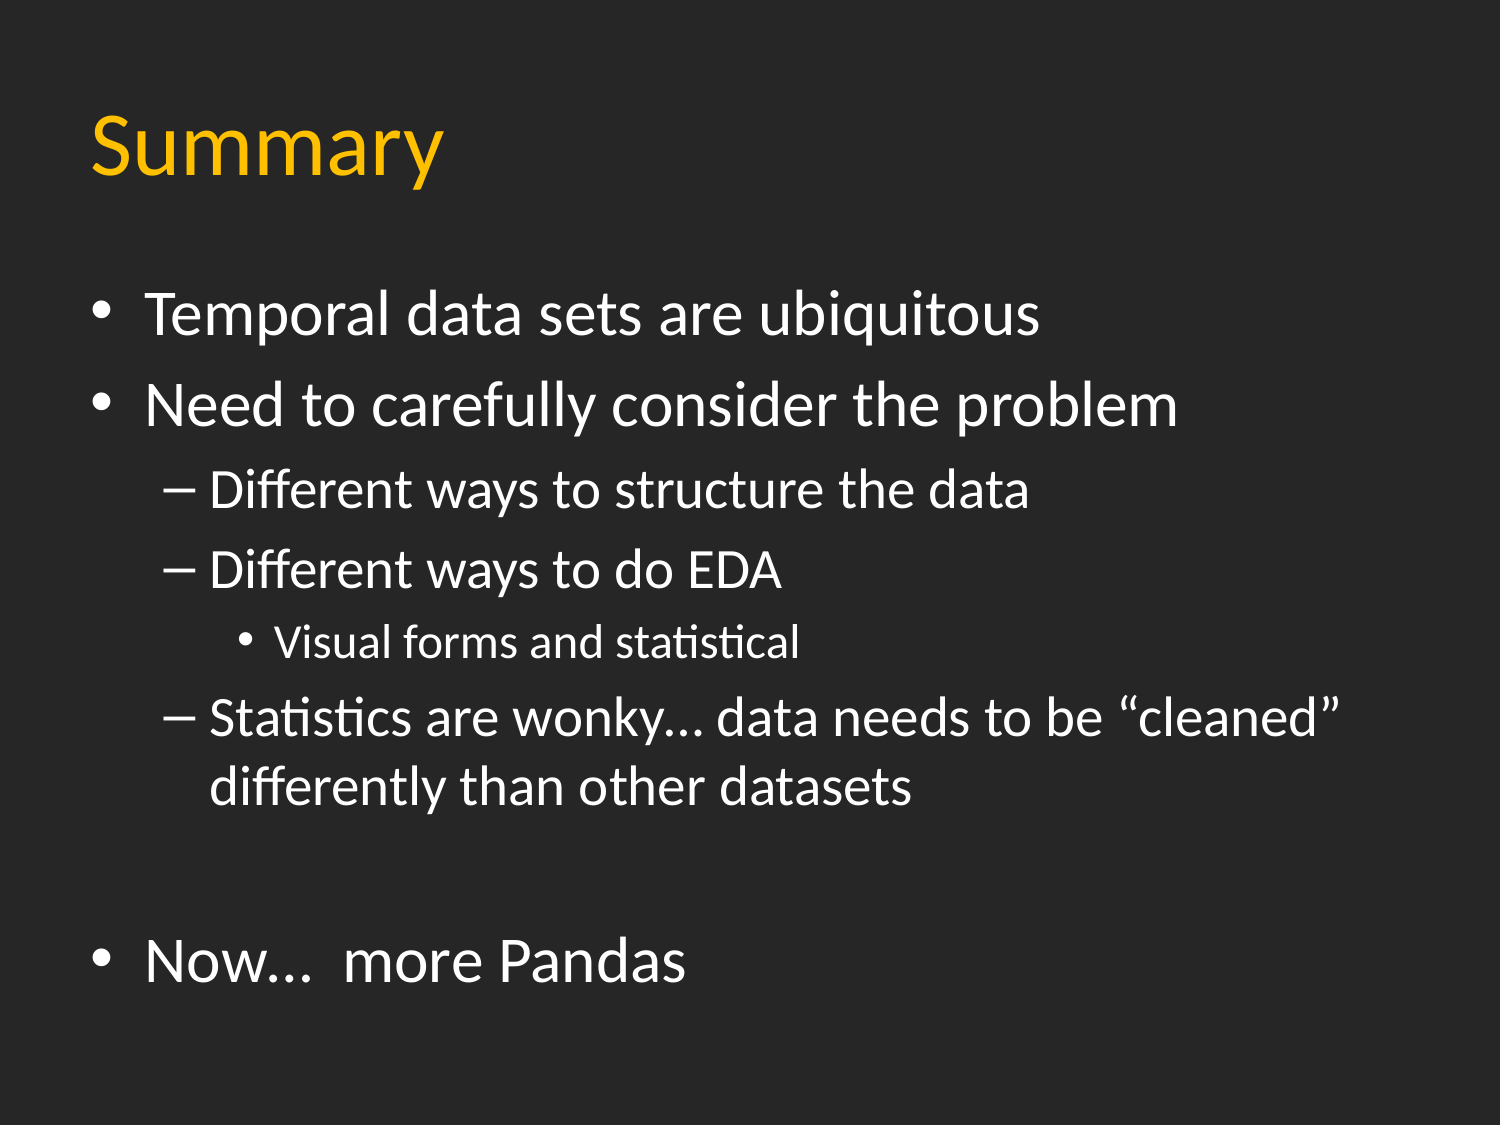

# Summary
Temporal data sets are ubiquitous
Need to carefully consider the problem
Different ways to structure the data
Different ways to do EDA
Visual forms and statistical
Statistics are wonky… data needs to be “cleaned” differently than other datasets

Now…  more Pandas